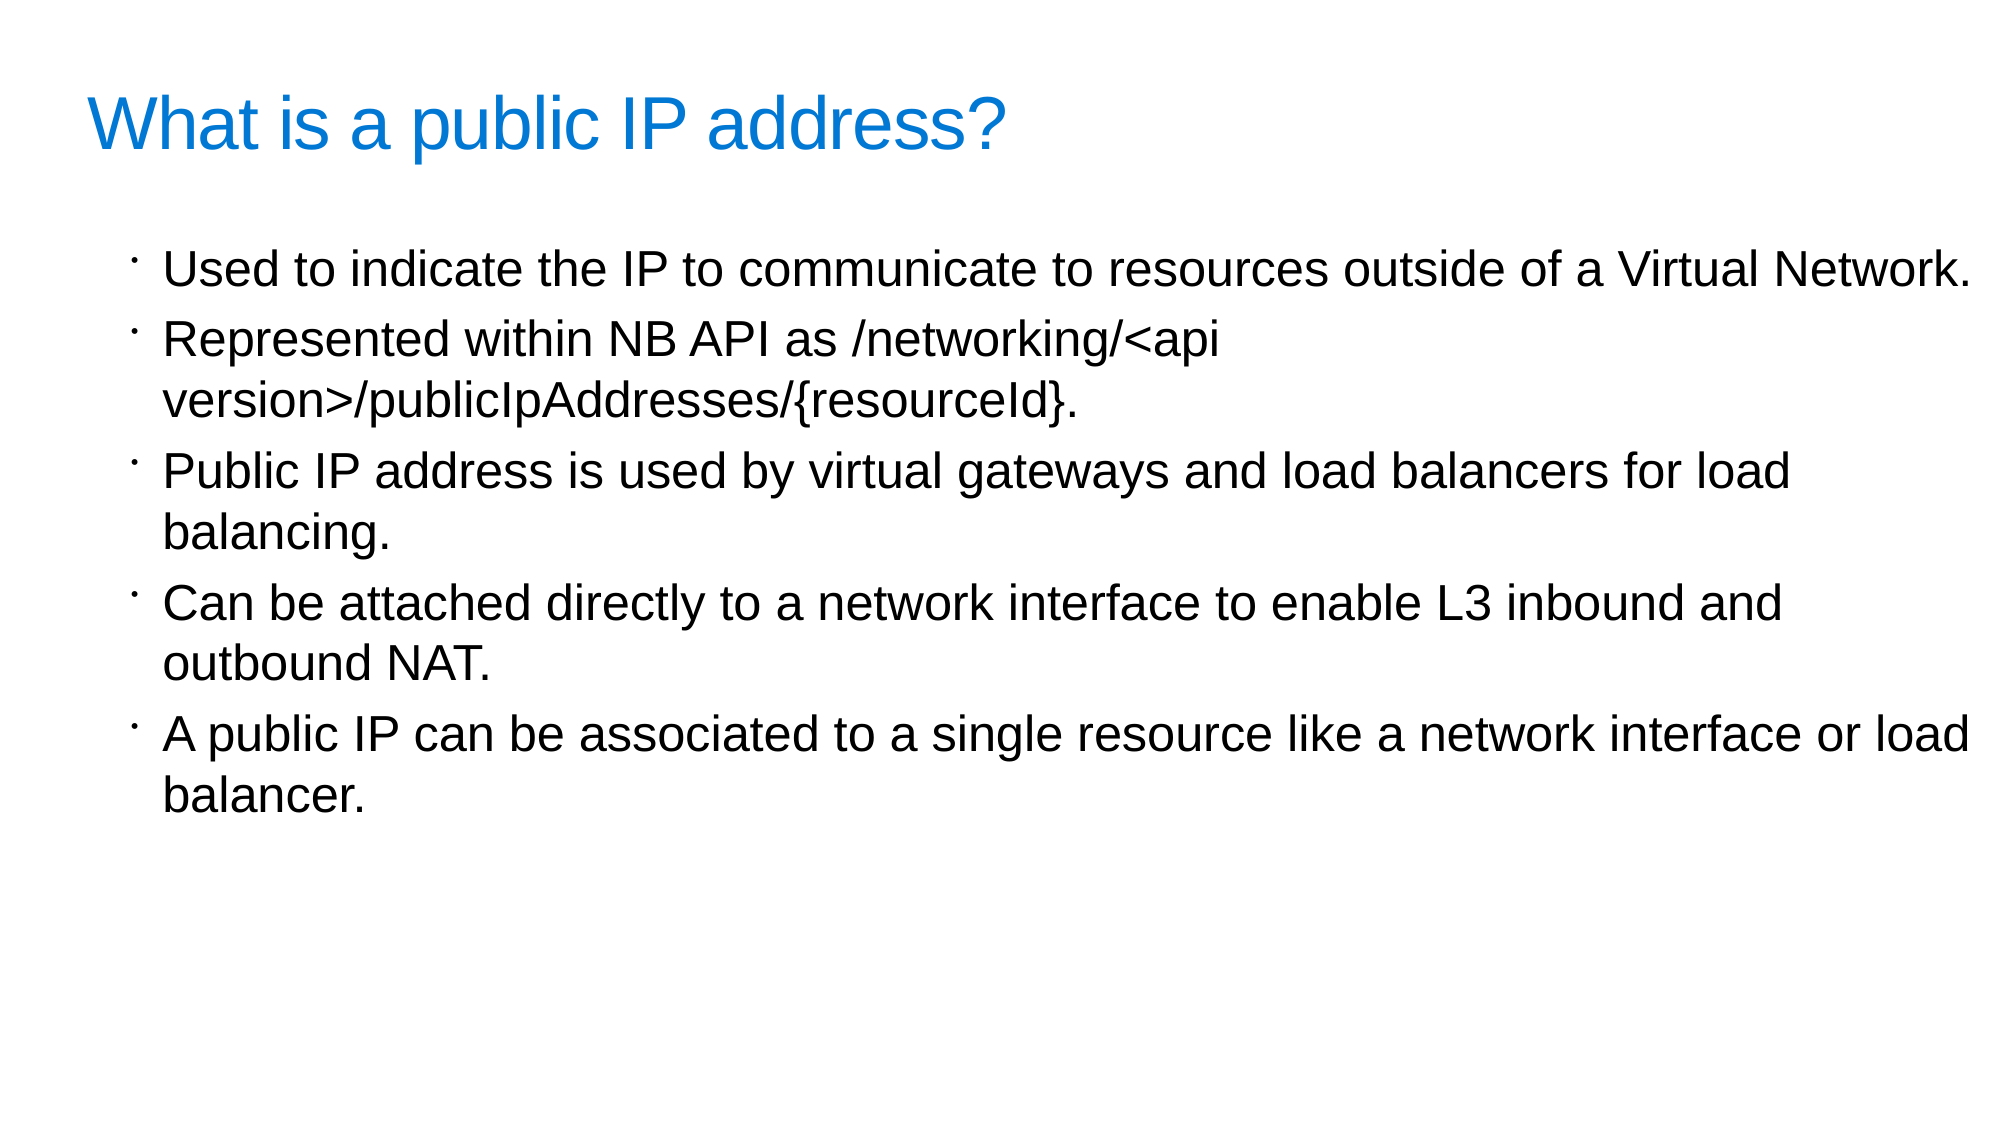

What is a public IP address?
Used to indicate the IP to communicate to resources outside of a Virtual Network.
Represented within NB API as /networking/<api version>/publicIpAddresses/{resourceId}.
Public IP address is used by virtual gateways and load balancers for load balancing.
Can be attached directly to a network interface to enable L3 inbound and outbound NAT.
A public IP can be associated to a single resource like a network interface or load balancer.